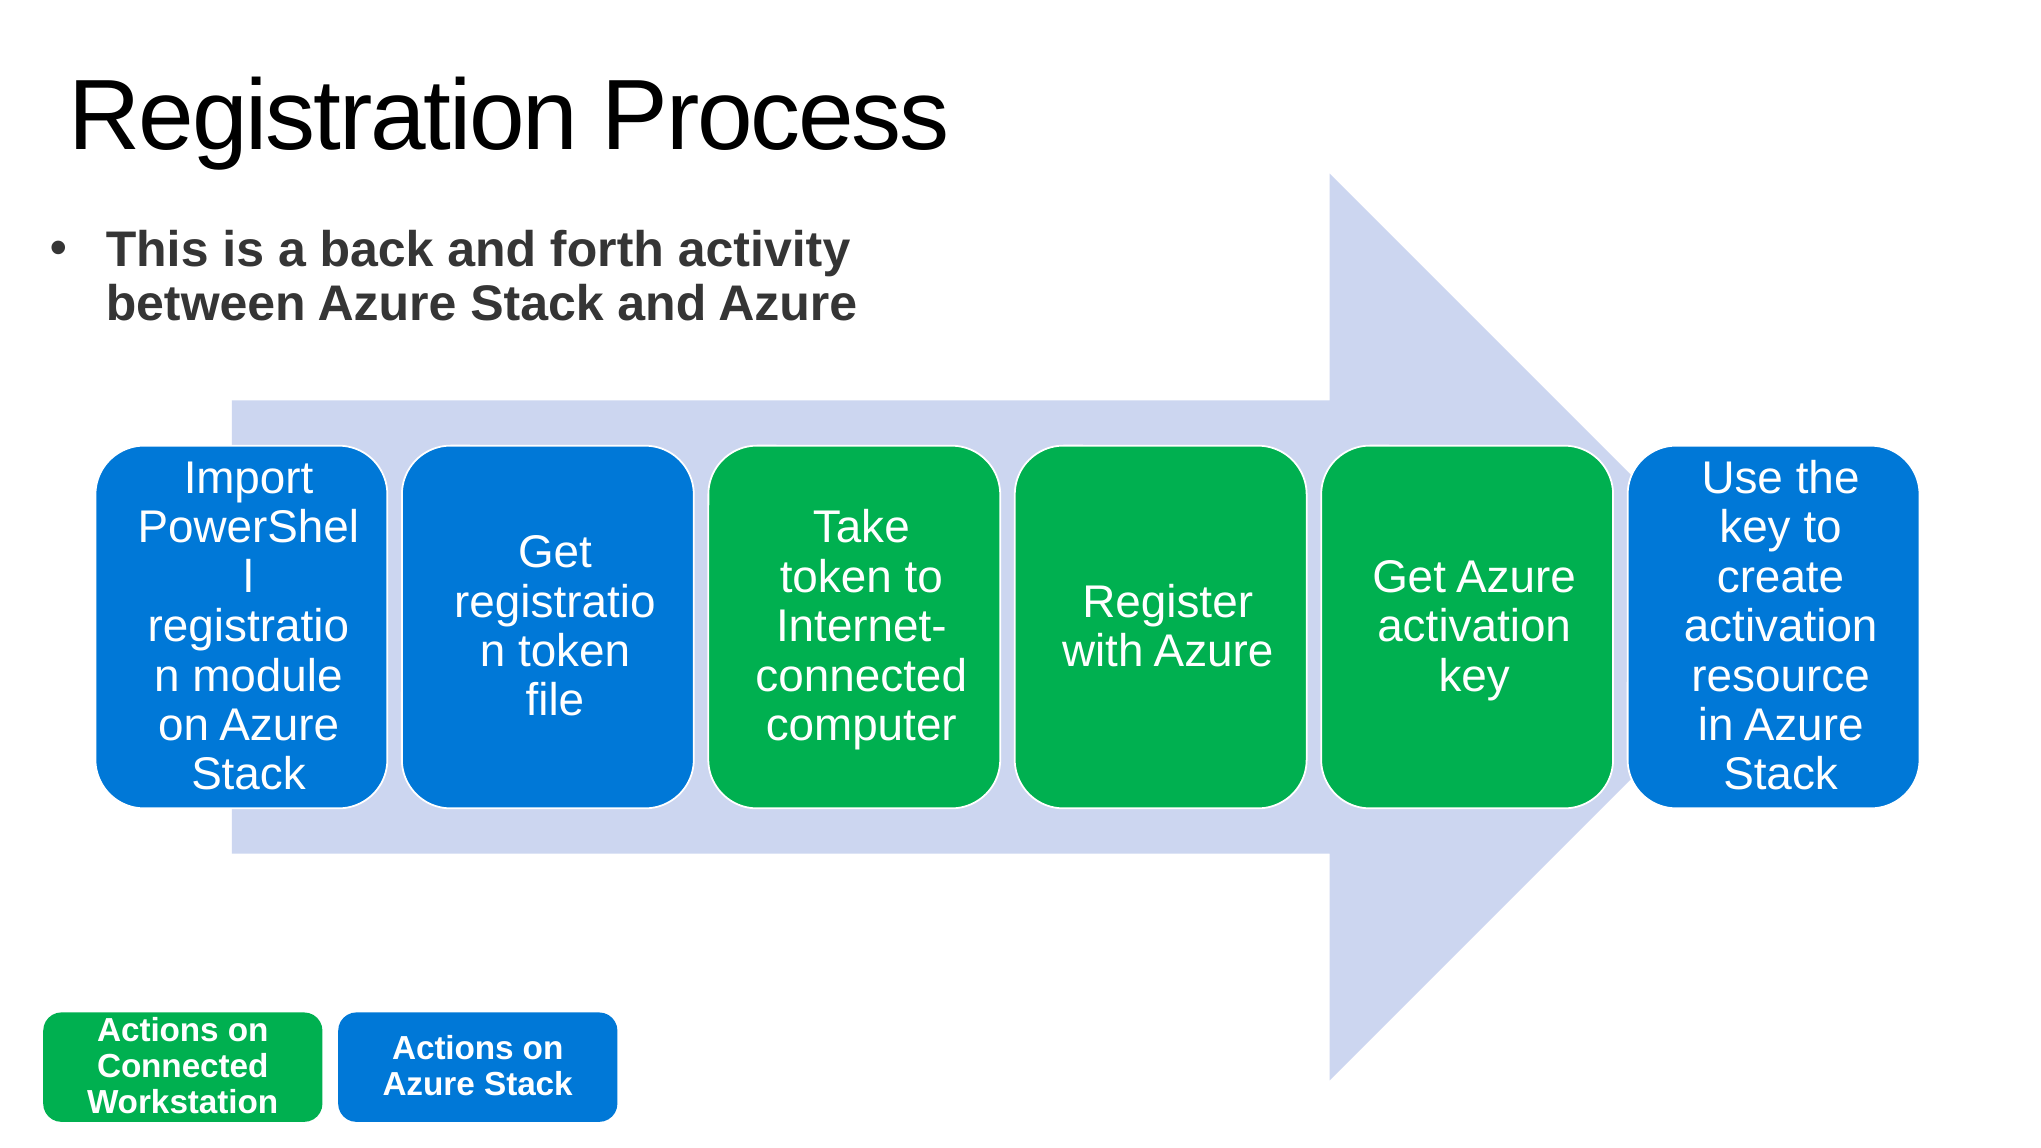

# Registration Process
Import PowerShell registration module on Azure Stack
Get registration token file
Take token to Internet-connected computer
Register with Azure
Get Azure activation key
Use the key to create activation resource in Azure Stack
This is a back and forth activity between Azure Stack and Azure
Actions on Connected Workstation
Actions on Azure Stack